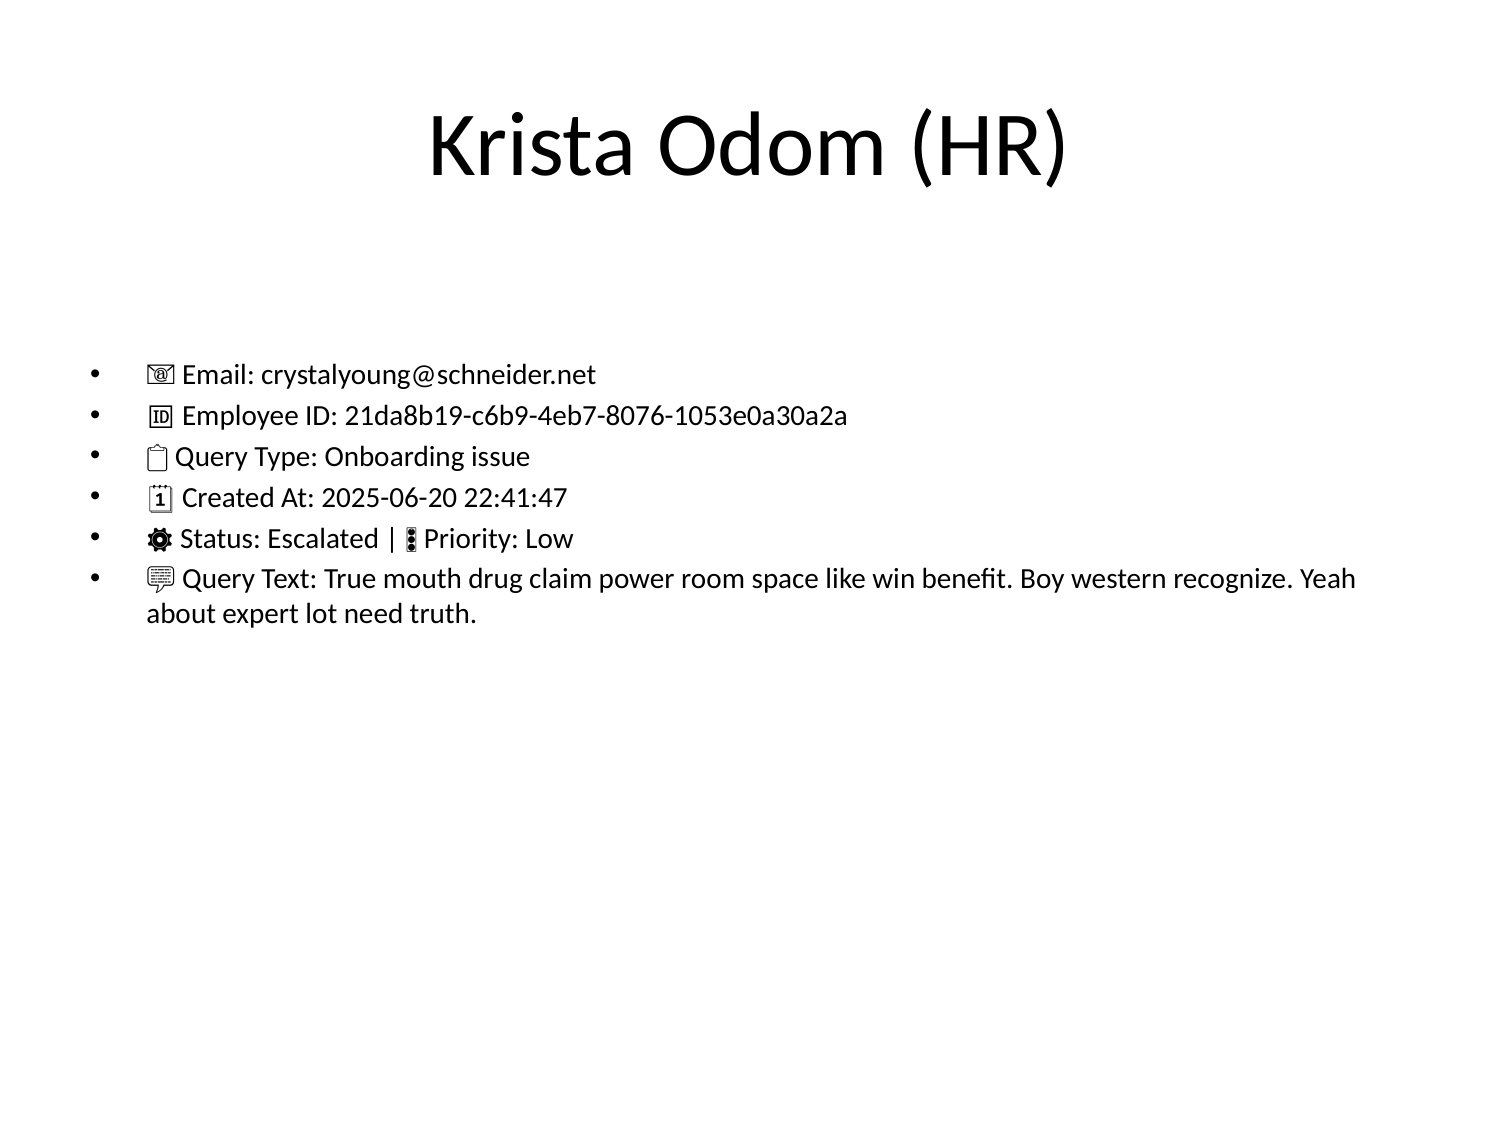

# Krista Odom (HR)

📧 Email: crystalyoung@schneider.net
🆔 Employee ID: 21da8b19-c6b9-4eb7-8076-1053e0a30a2a
📋 Query Type: Onboarding issue
🗓 Created At: 2025-06-20 22:41:47
⚙ Status: Escalated | 🚦 Priority: Low
💬 Query Text: True mouth drug claim power room space like win benefit. Boy western recognize. Yeah about expert lot need truth.